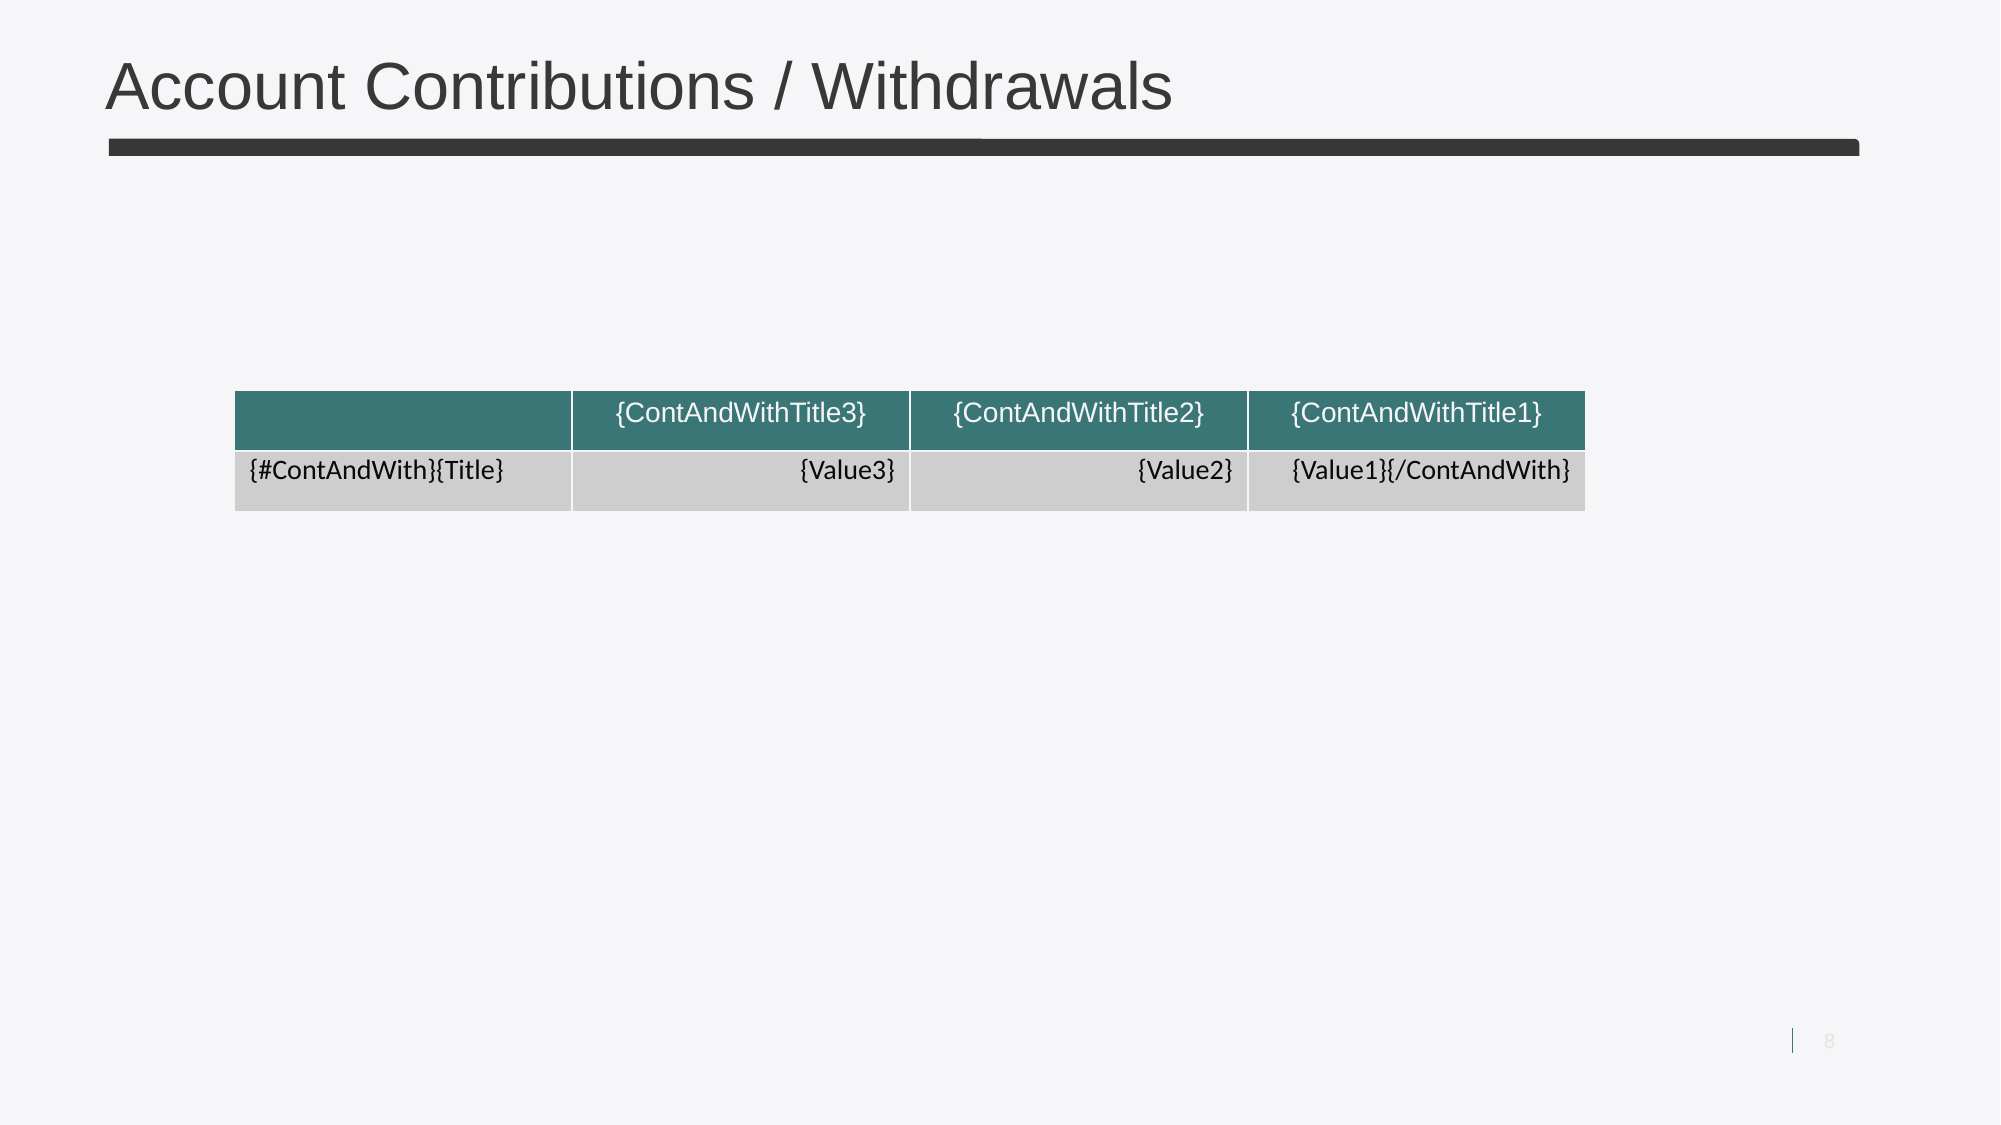

# Account Contributions / Withdrawals
|  | {ContAndWithTitle3} | {ContAndWithTitle2} | {ContAndWithTitle1} |
| --- | --- | --- | --- |
| {#ContAndWith}{Title} | {Value3} | {Value2} | {Value1}{/ContAndWith} |